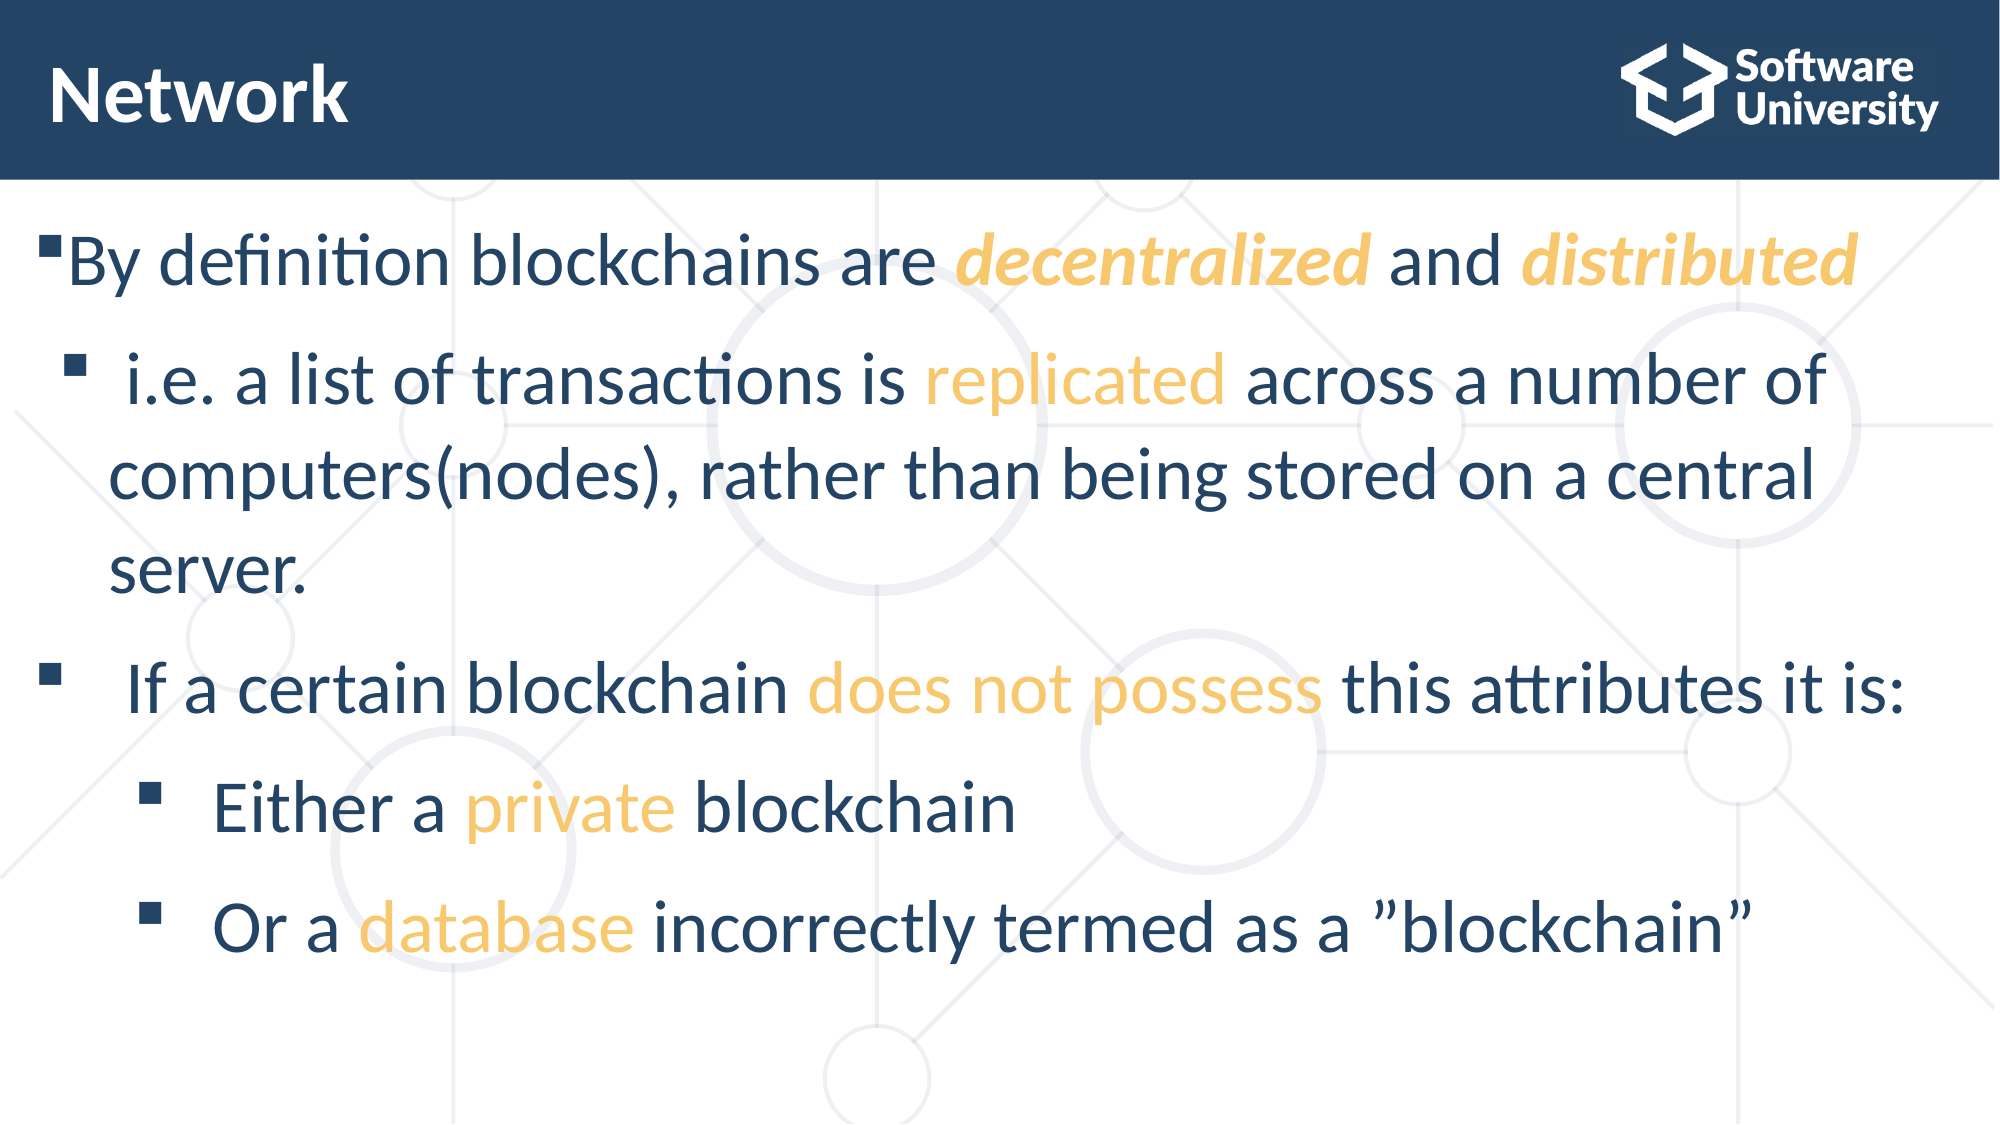

# Network
By definition blockchains are decentralized and distributed
 i.e. a list of transactions is replicated across a number of computers(nodes), rather than being stored on a central server.
 If a certain blockchain does not possess this attributes it is:
 Either a private blockchain
 Or a database incorrectly termed as a ”blockchain”